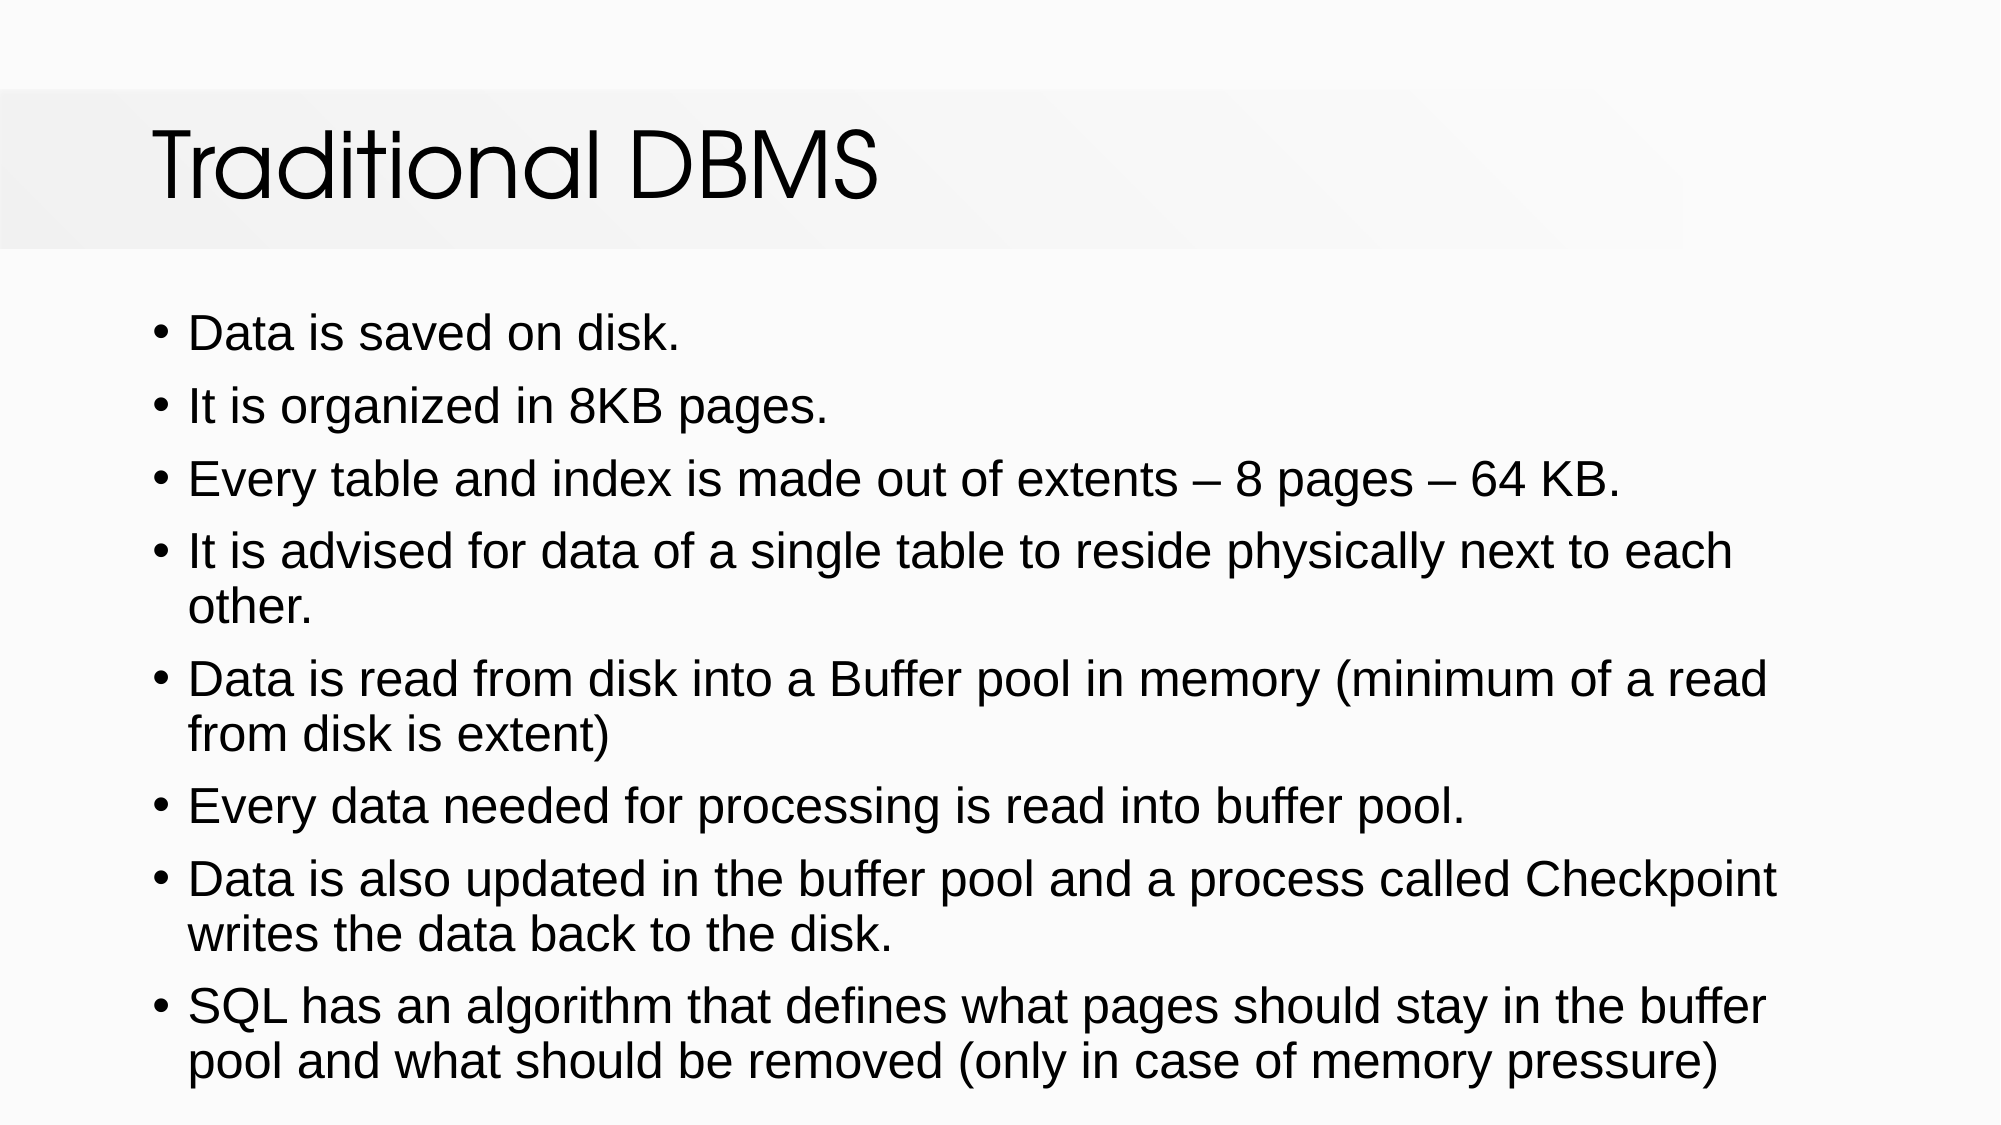

# Traditional DBMS
Data is saved on disk.
It is organized in 8KB pages.
Every table and index is made out of extents – 8 pages – 64 KB.
It is advised for data of a single table to reside physically next to each other.
Data is read from disk into a Buffer pool in memory (minimum of a read from disk is extent)
Every data needed for processing is read into buffer pool.
Data is also updated in the buffer pool and a process called Checkpoint writes the data back to the disk.
SQL has an algorithm that defines what pages should stay in the buffer pool and what should be removed (only in case of memory pressure)